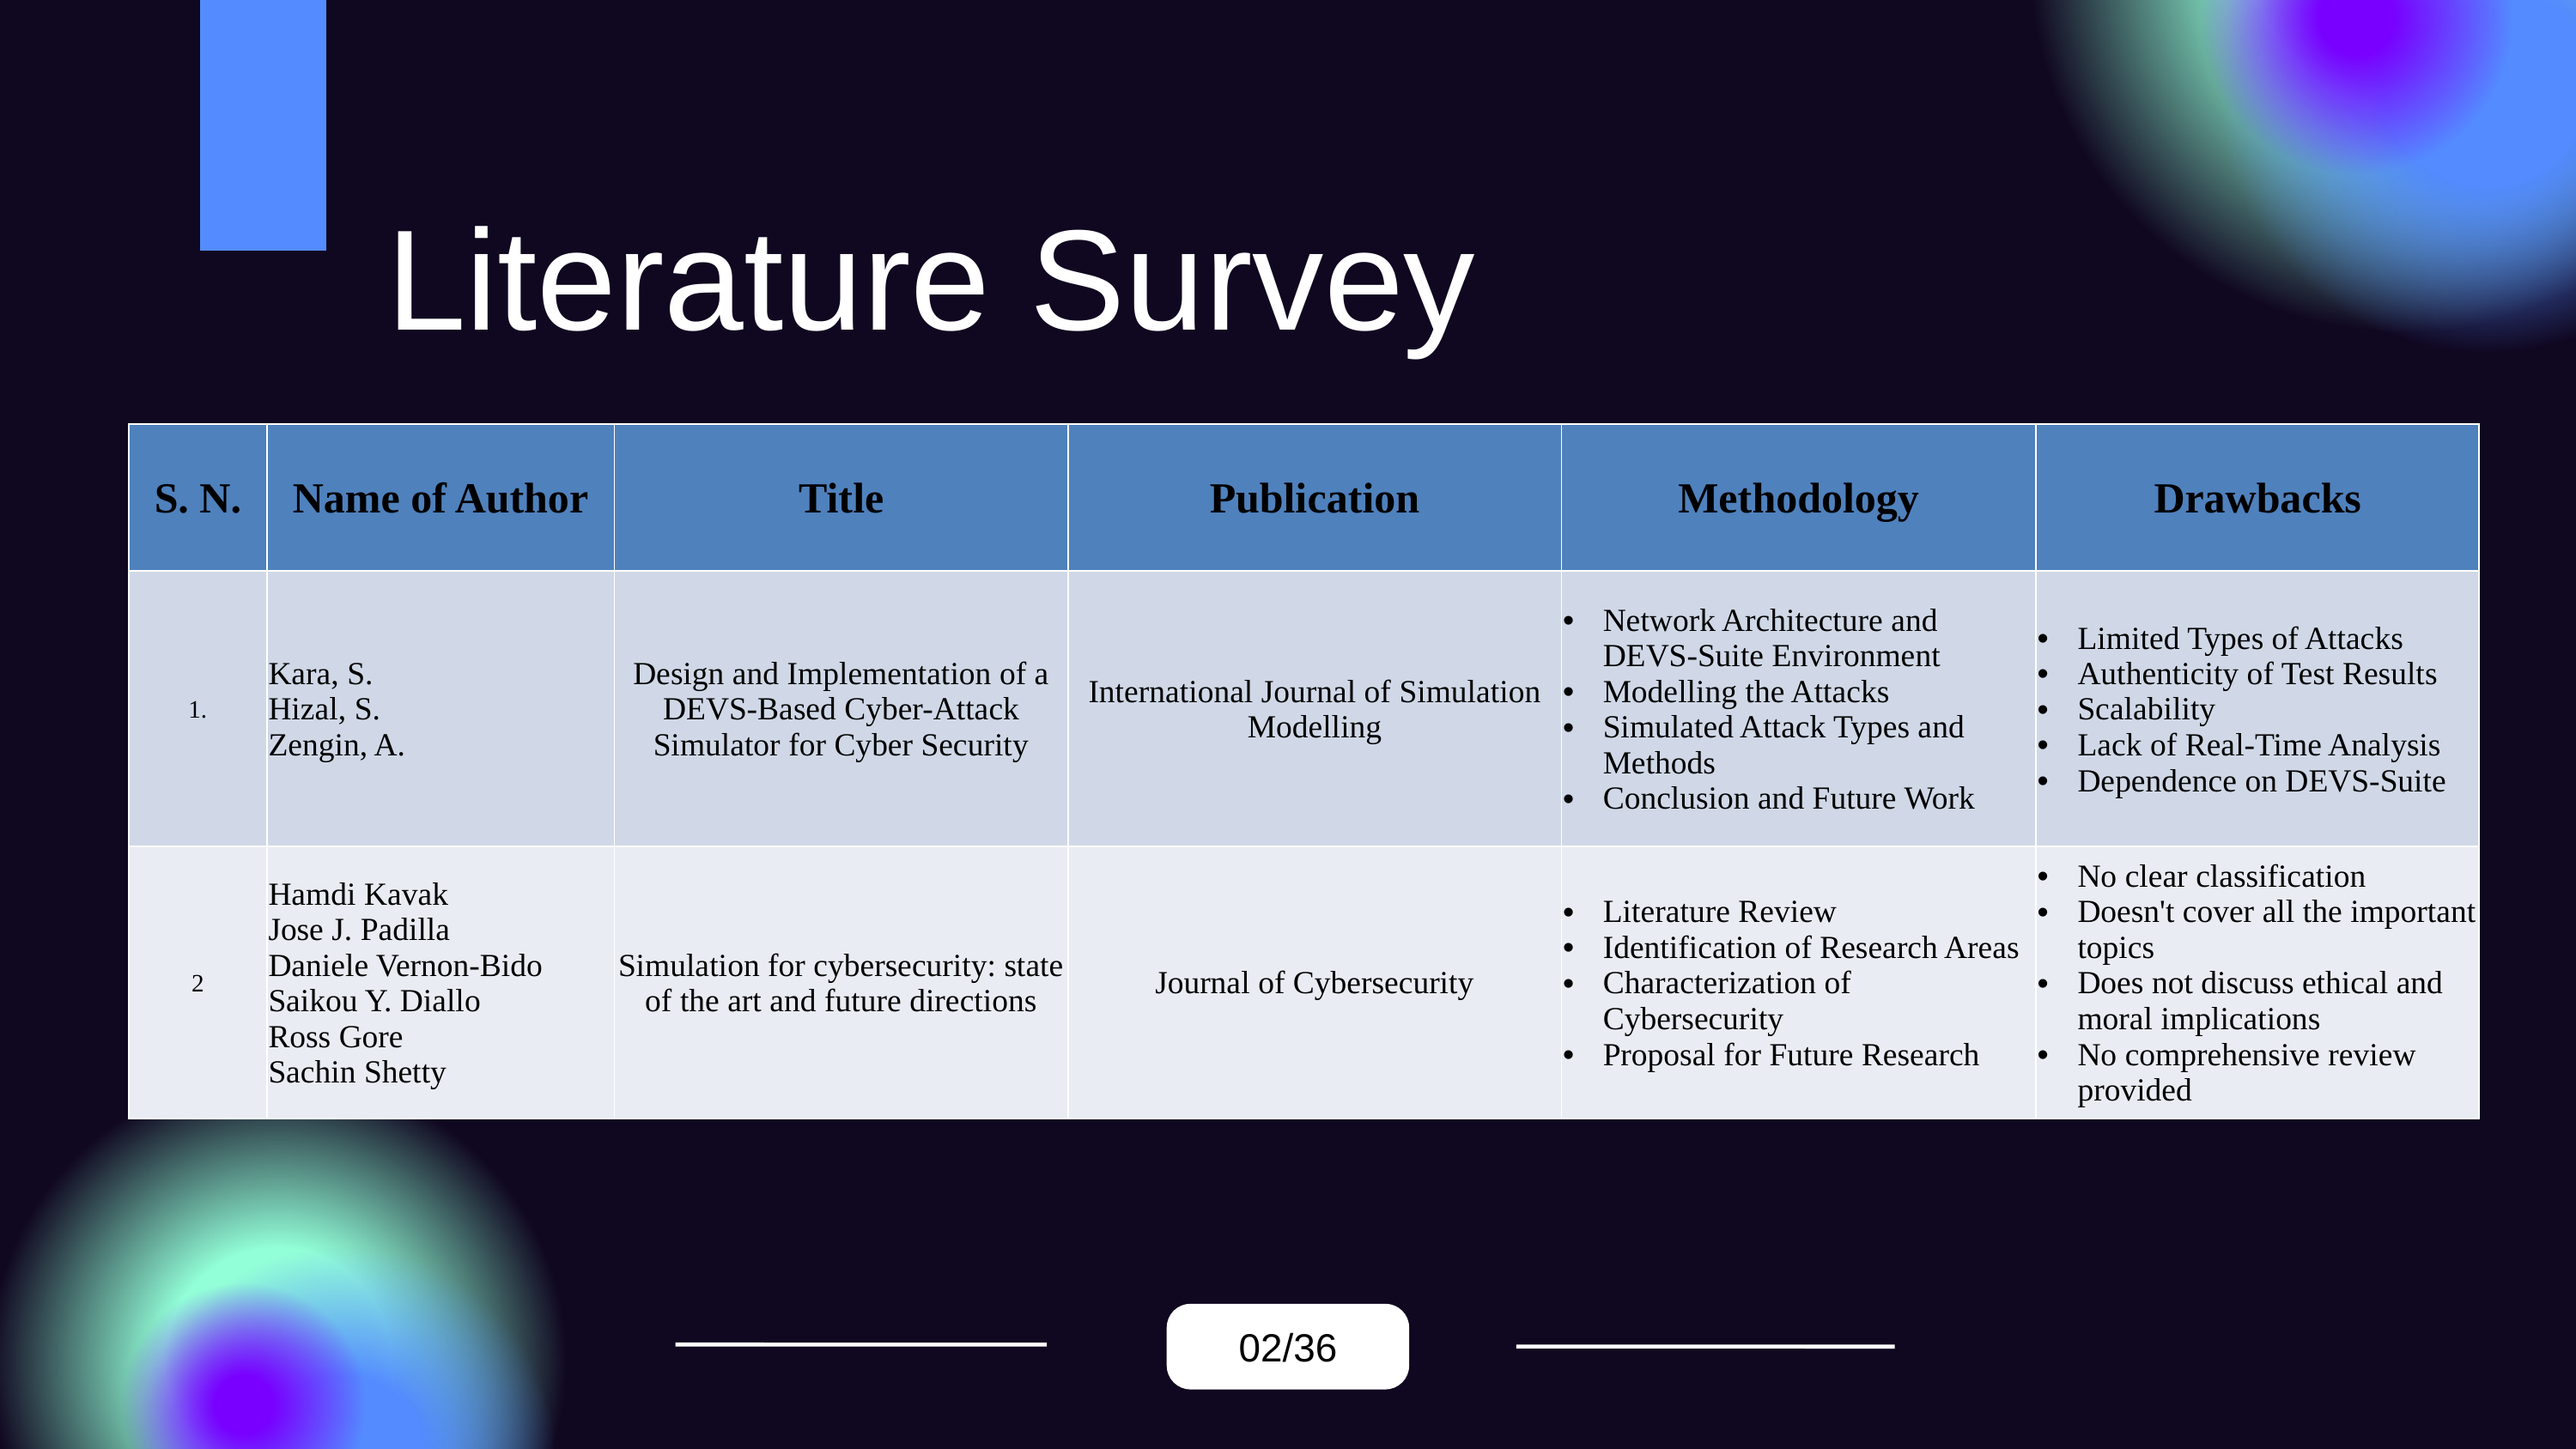

Literature Survey

| S. N. | Name of Author | Title | Publication | Methodology | Drawbacks |
| --- | --- | --- | --- | --- | --- |
| 1. | Kara, S. Hizal, S. Zengin, A. | Design and Implementation of a DEVS-Based Cyber-Attack Simulator for Cyber Security | International Journal of Simulation Modelling | Network Architecture and DEVS-Suite Environment Modelling the Attacks Simulated Attack Types and Methods Conclusion and Future Work | Limited Types of Attacks Authenticity of Test Results Scalability Lack of Real-Time Analysis Dependence on DEVS-Suite |
| 2 | Hamdi Kavak Jose J. Padilla Daniele Vernon-Bido Saikou Y. Diallo Ross Gore Sachin Shetty | Simulation for cybersecurity: state of the art and future directions | Journal of Cybersecurity | Literature Review Identification of Research Areas Characterization of Cybersecurity Proposal for Future Research | No clear classification Doesn't cover all the important topics Does not discuss ethical and moral implications No comprehensive review provided |

02/36